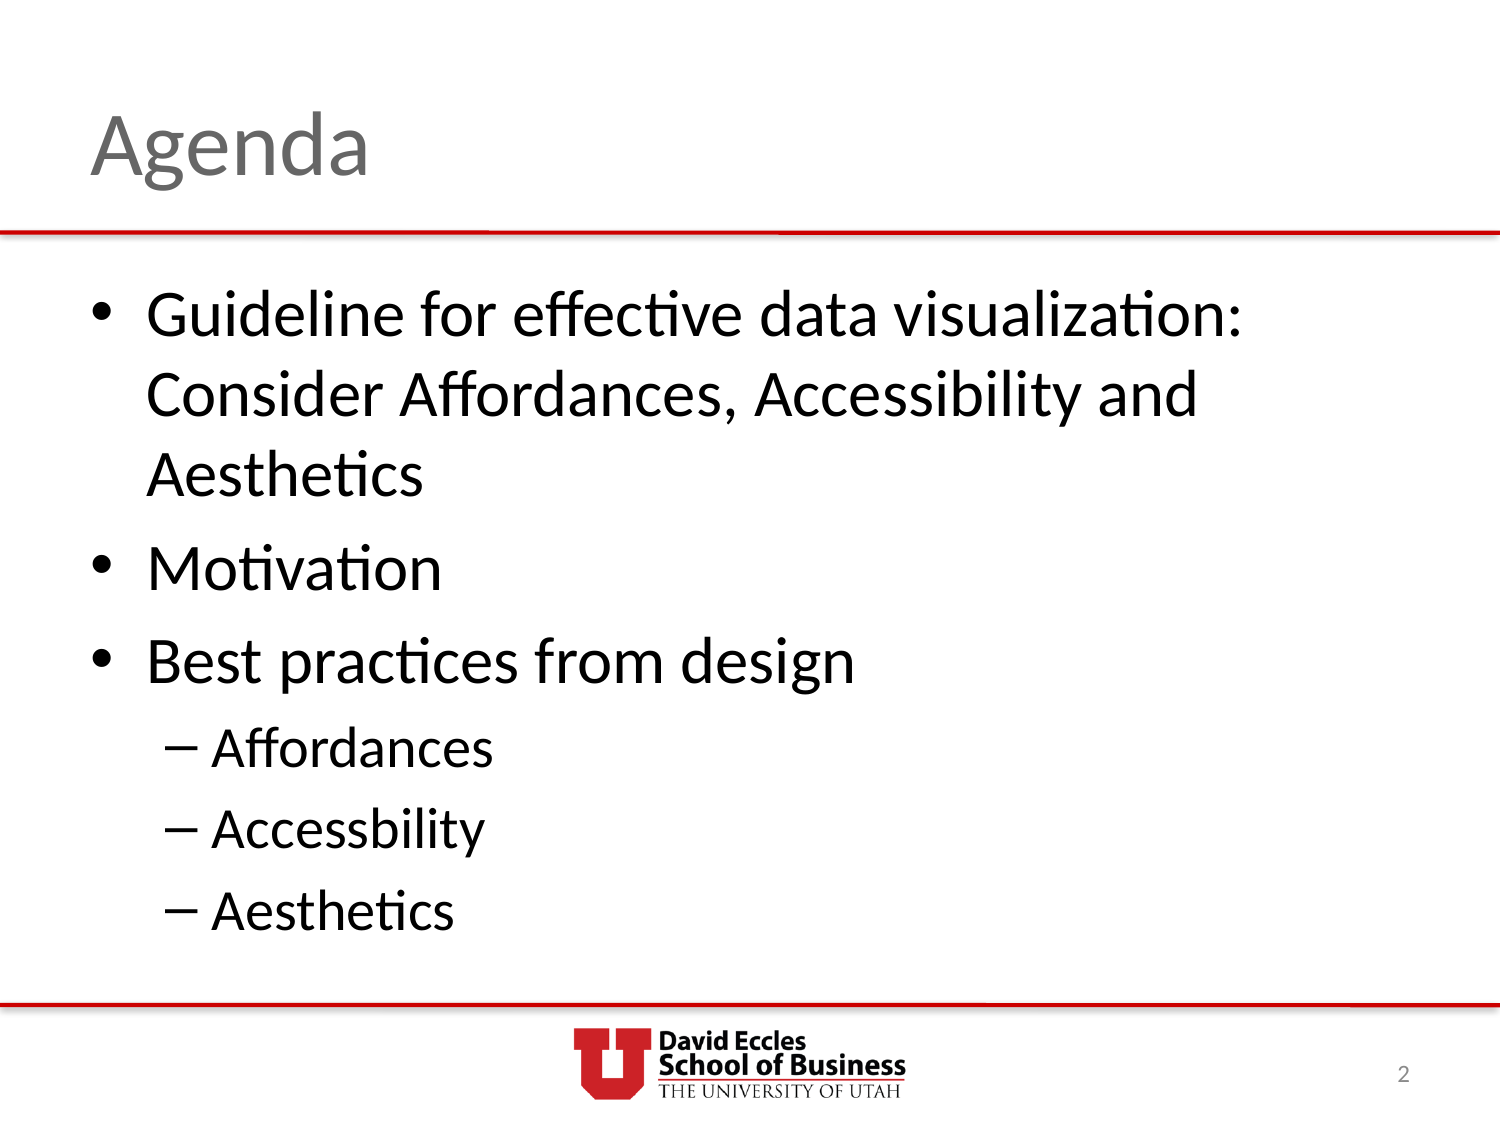

# Agenda
Guideline for effective data visualization: Consider Affordances, Accessibility and Aesthetics
Motivation
Best practices from design
Affordances
Accessbility
Aesthetics
2